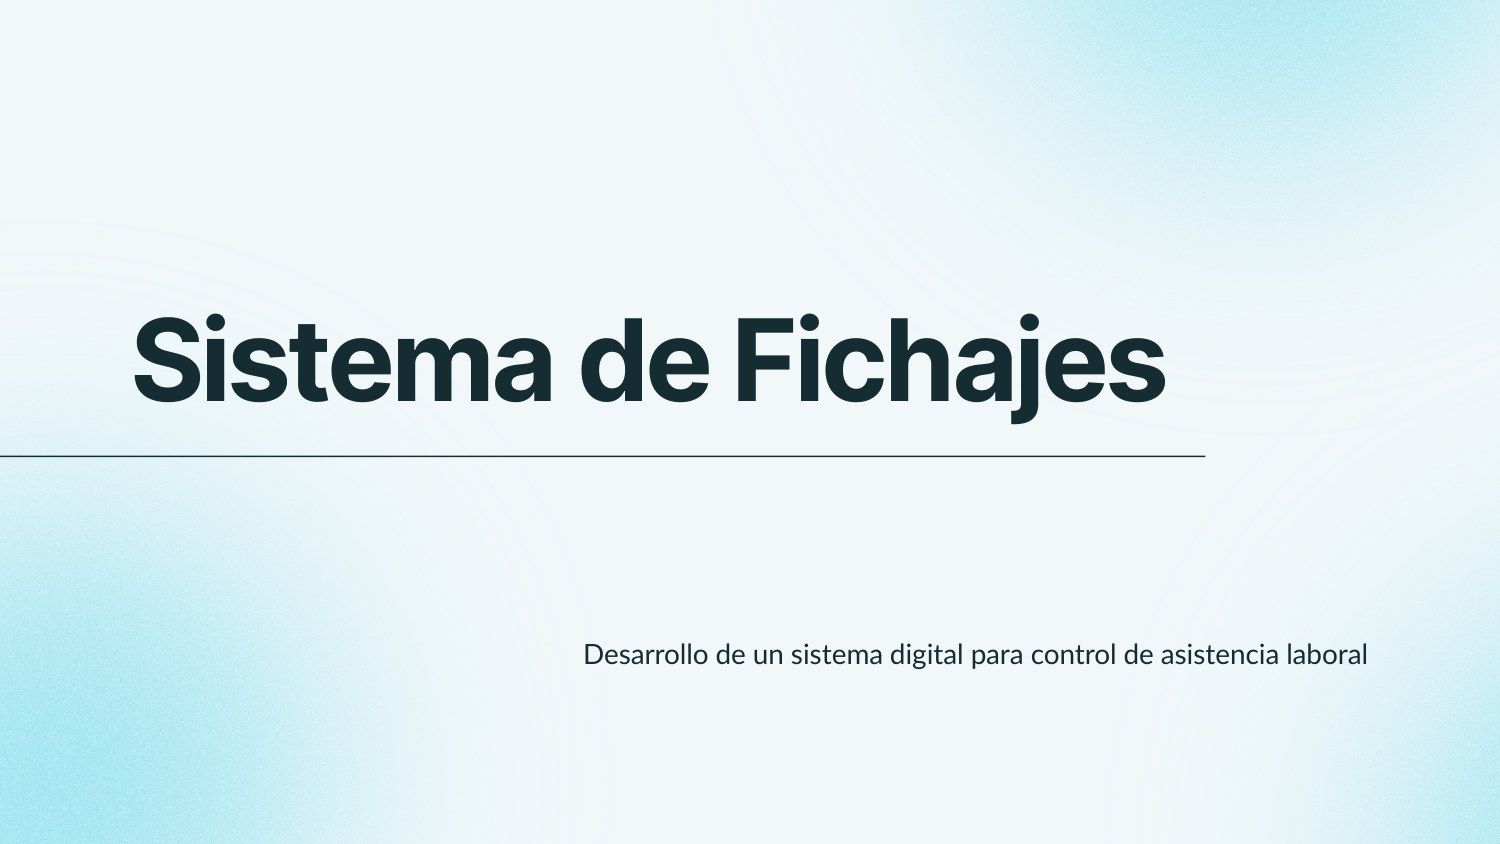

# Sistema de Fichajes
Desarrollo de un sistema digital para control de asistencia laboral